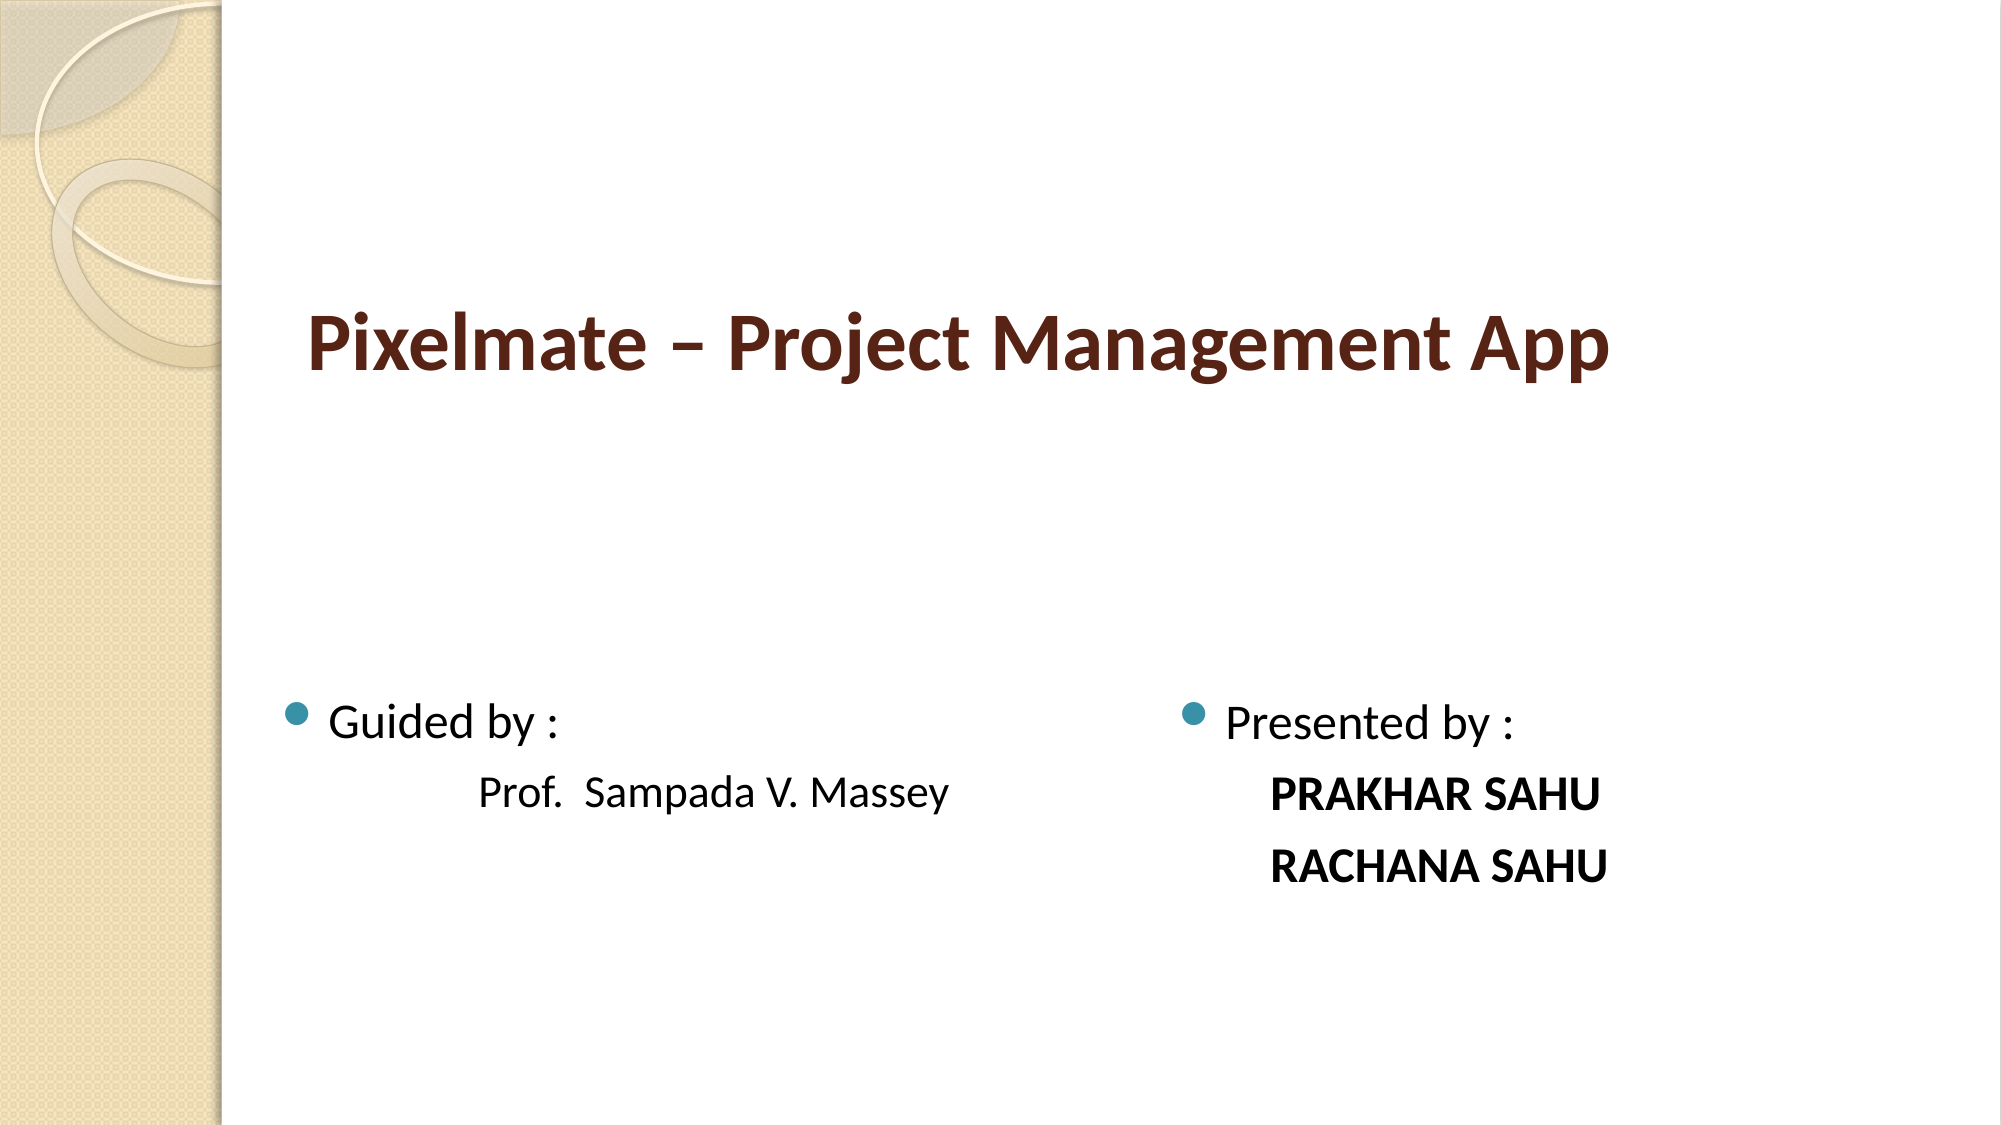

# Pixelmate – Project Management App
Guided by :
		Prof.  Sampada V. Massey
Presented by :
	PRAKHAR SAHU
	RACHANA SAHU